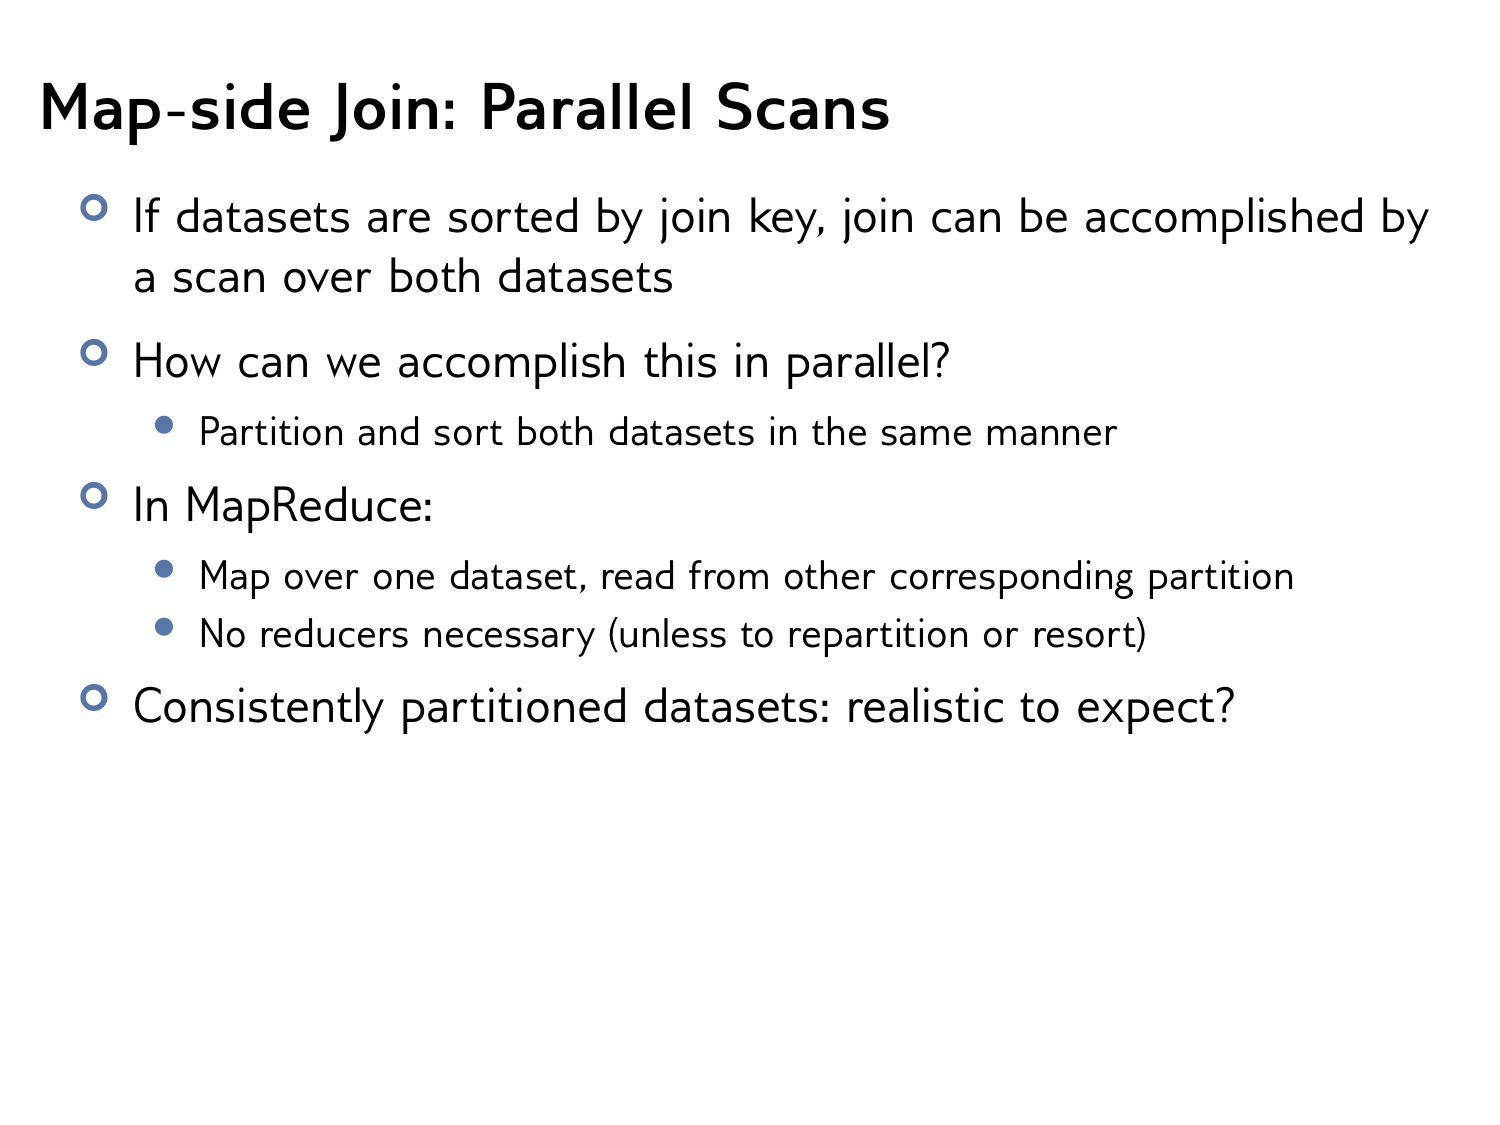

# Map-side Join: Parallel Scans
If datasets are sorted by join key, join can be accomplished by a scan over both datasets
How can we accomplish this in parallel?
Partition and sort both datasets in the same manner
In MapReduce:
Map over one dataset, read from other corresponding partition
No reducers necessary (unless to repartition or resort)
Consistently partitioned datasets: realistic to expect?